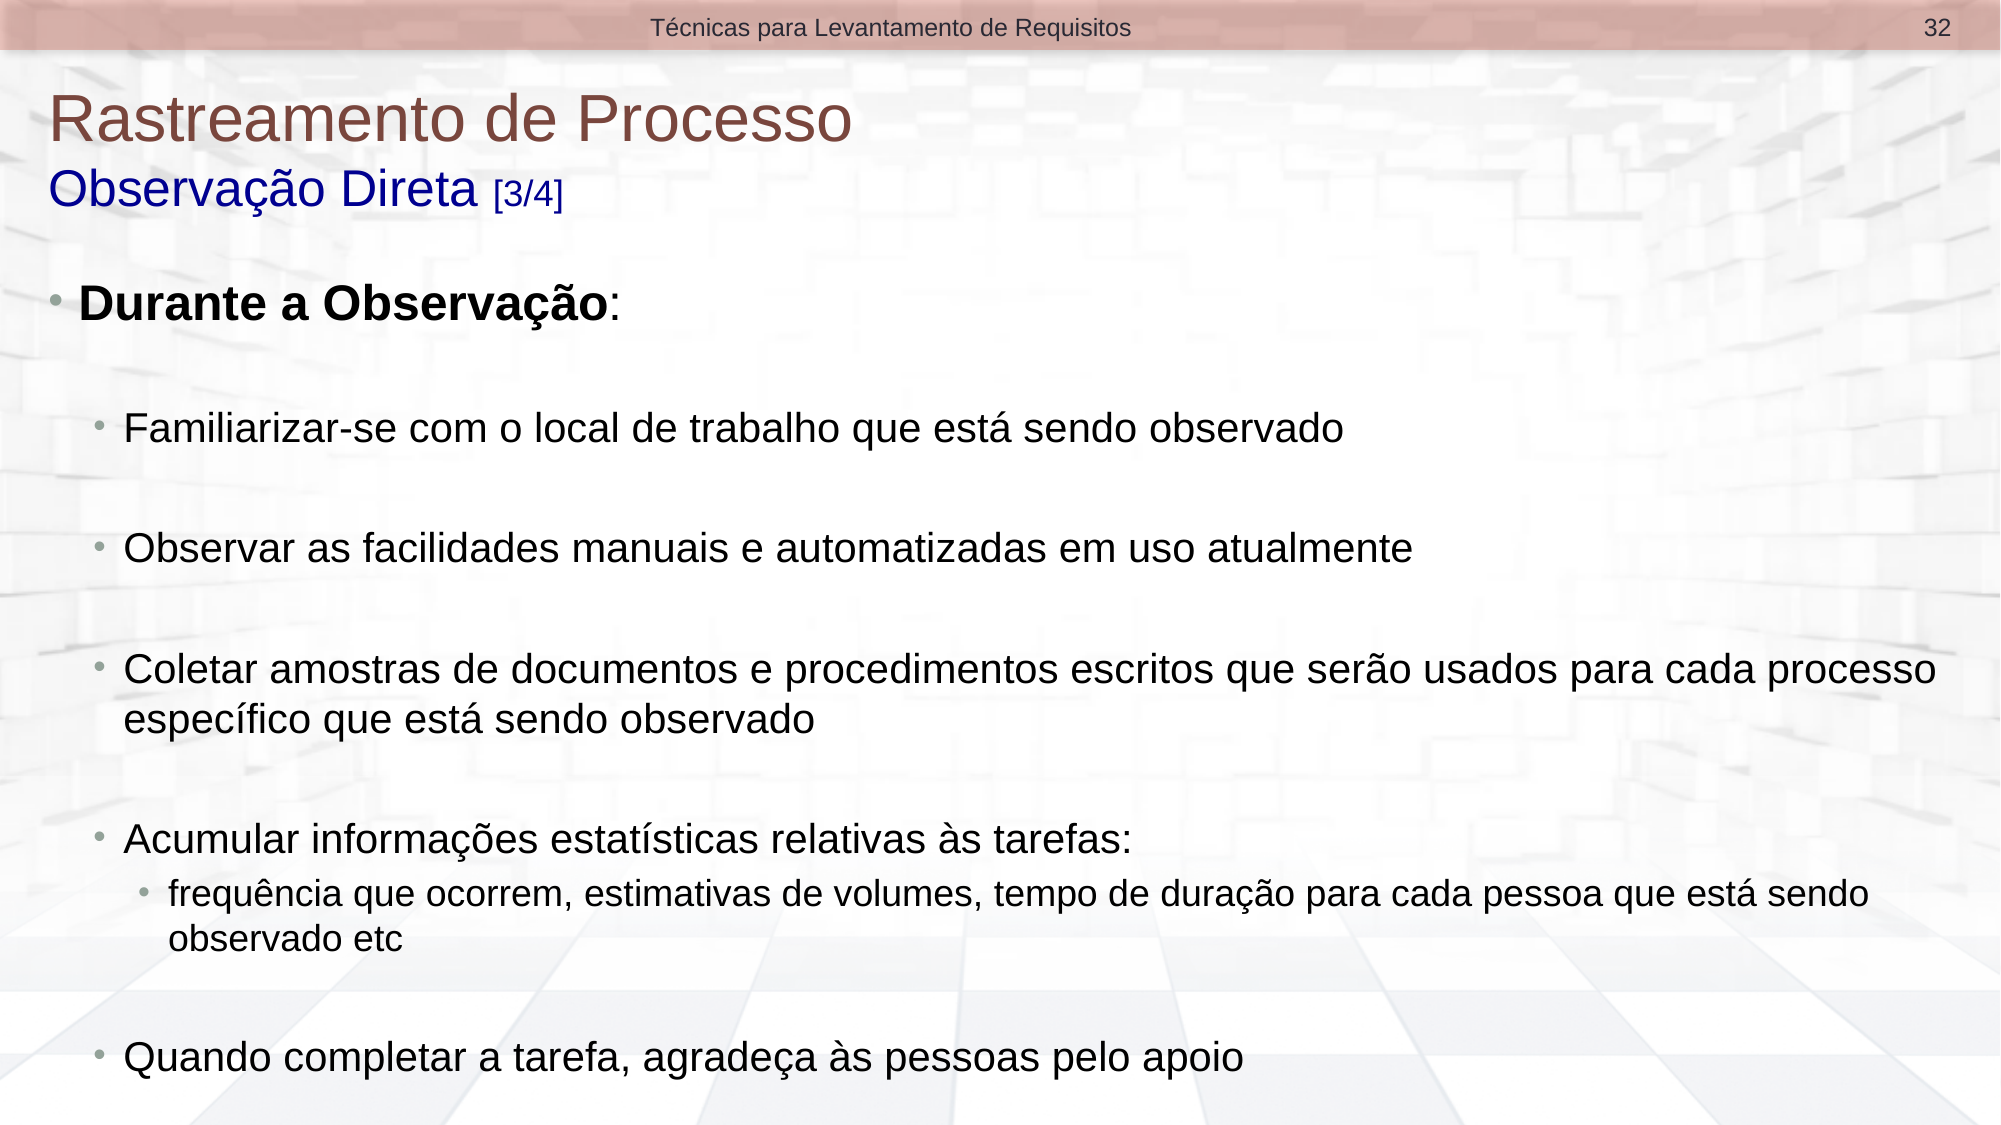

32
Técnicas para Levantamento de Requisitos
# Rastreamento de Processo Observação Direta [3/4]
Durante a Observação:

Familiarizar-se com o local de trabalho que está sendo observado

Observar as facilidades manuais e automatizadas em uso atualmente

Coletar amostras de documentos e procedimentos escritos que serão usados para cada processo específico que está sendo observado

Acumular informações estatísticas relativas às tarefas:
frequência que ocorrem, estimativas de volumes, tempo de duração para cada pessoa que está sendo observado etc

Quando completar a tarefa, agradeça às pessoas pelo apoio